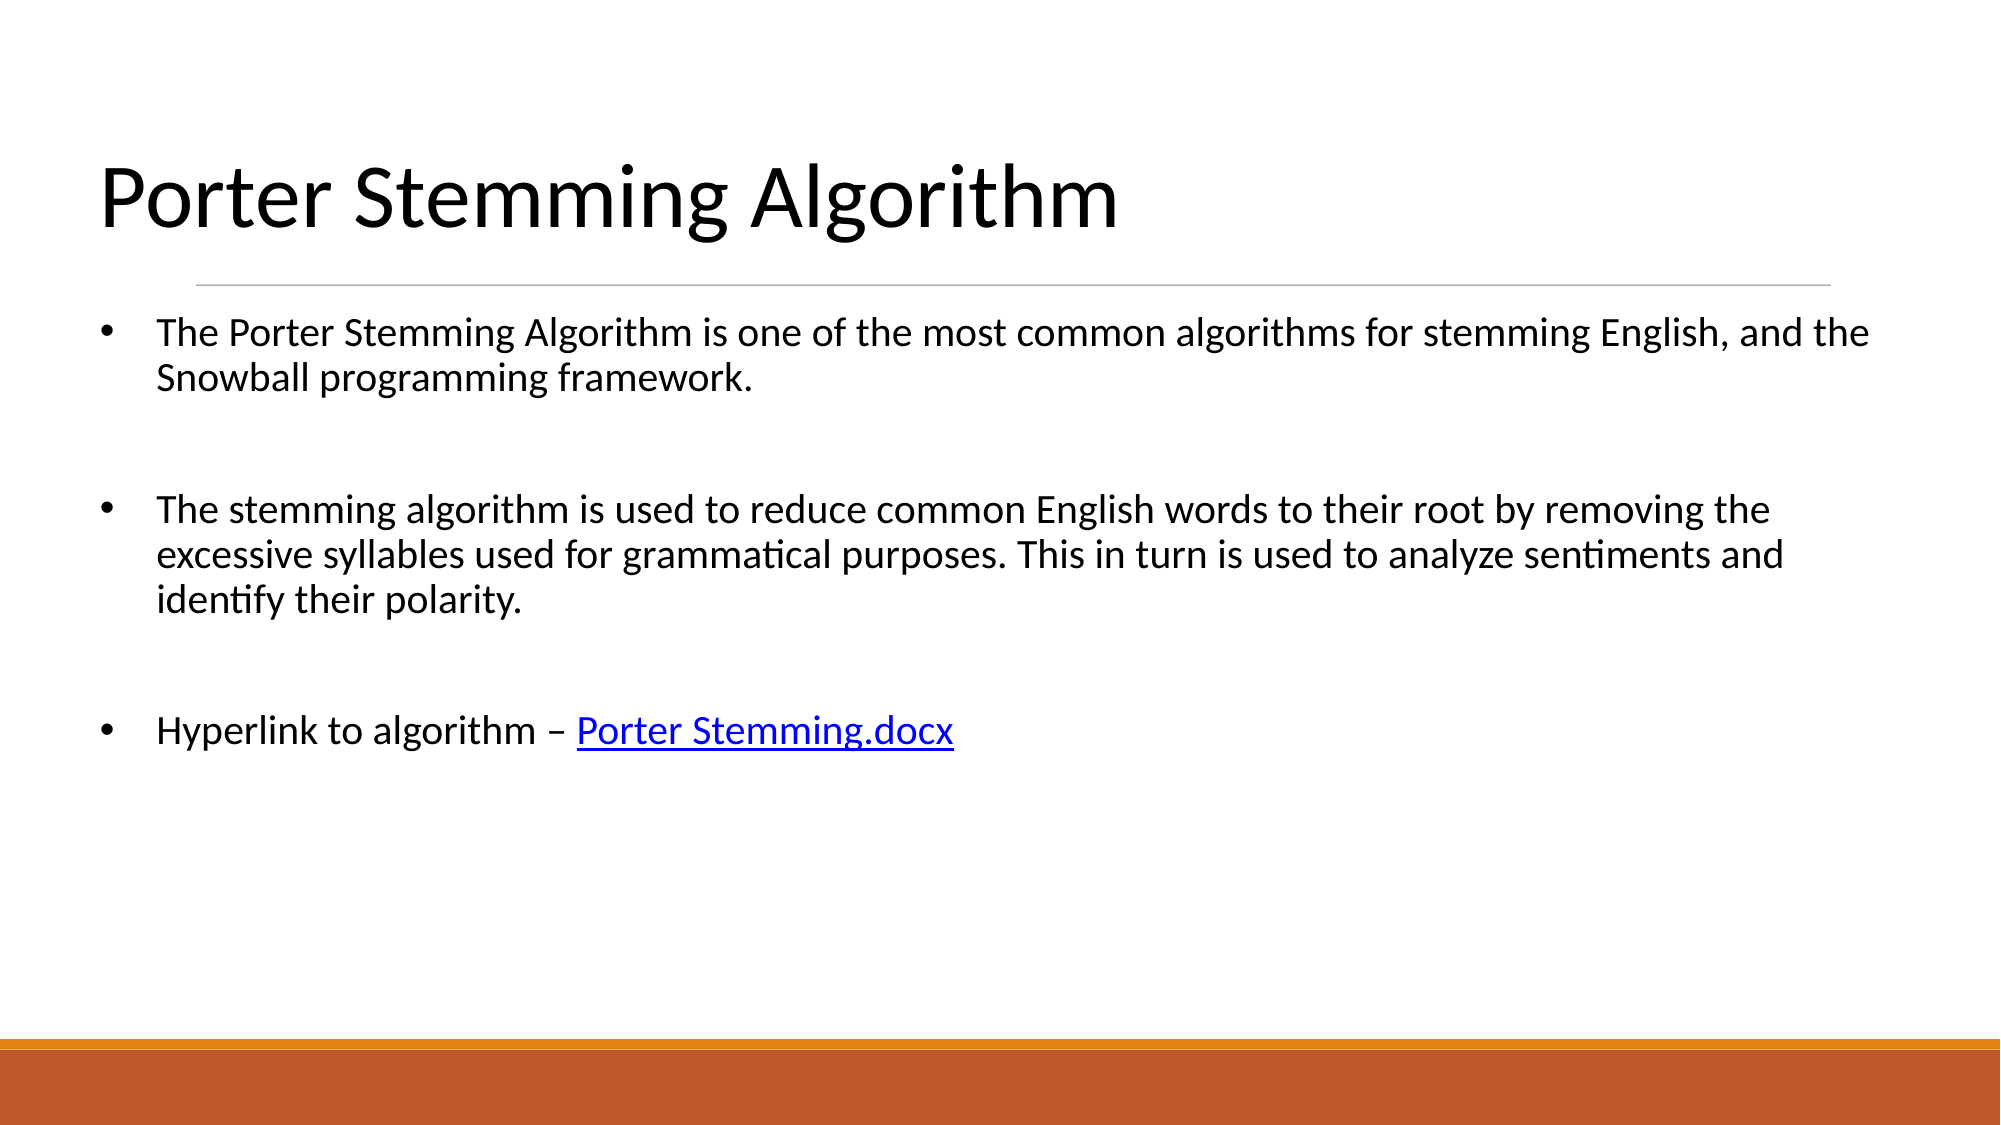

# Porter Stemming Algorithm
The Porter Stemming Algorithm is one of the most common algorithms for stemming English, and the Snowball programming framework.

The stemming algorithm is used to reduce common English words to their root by removing the excessive syllables used for grammatical purposes. This in turn is used to analyze sentiments and identify their polarity.

Hyperlink to algorithm – Porter Stemming.docx